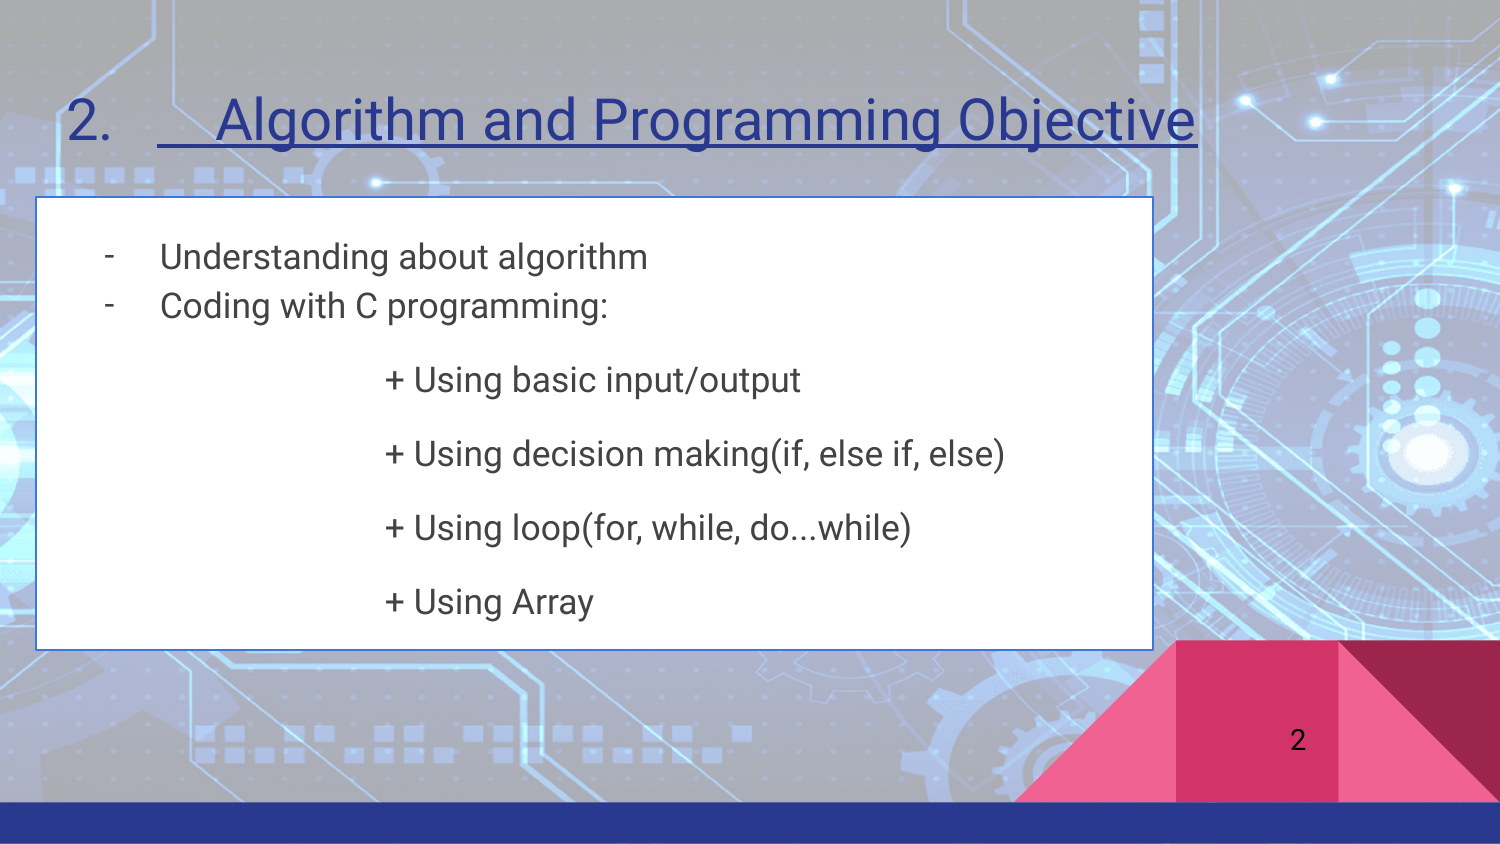

# 2.       Algorithm and Programming Objective

Understanding about algorithm
Coding with C programming:
		+ Using basic input/output
		+ Using decision making(if, else if, else)
		+ Using loop(for, while, do...while)
		+ Using Array
2